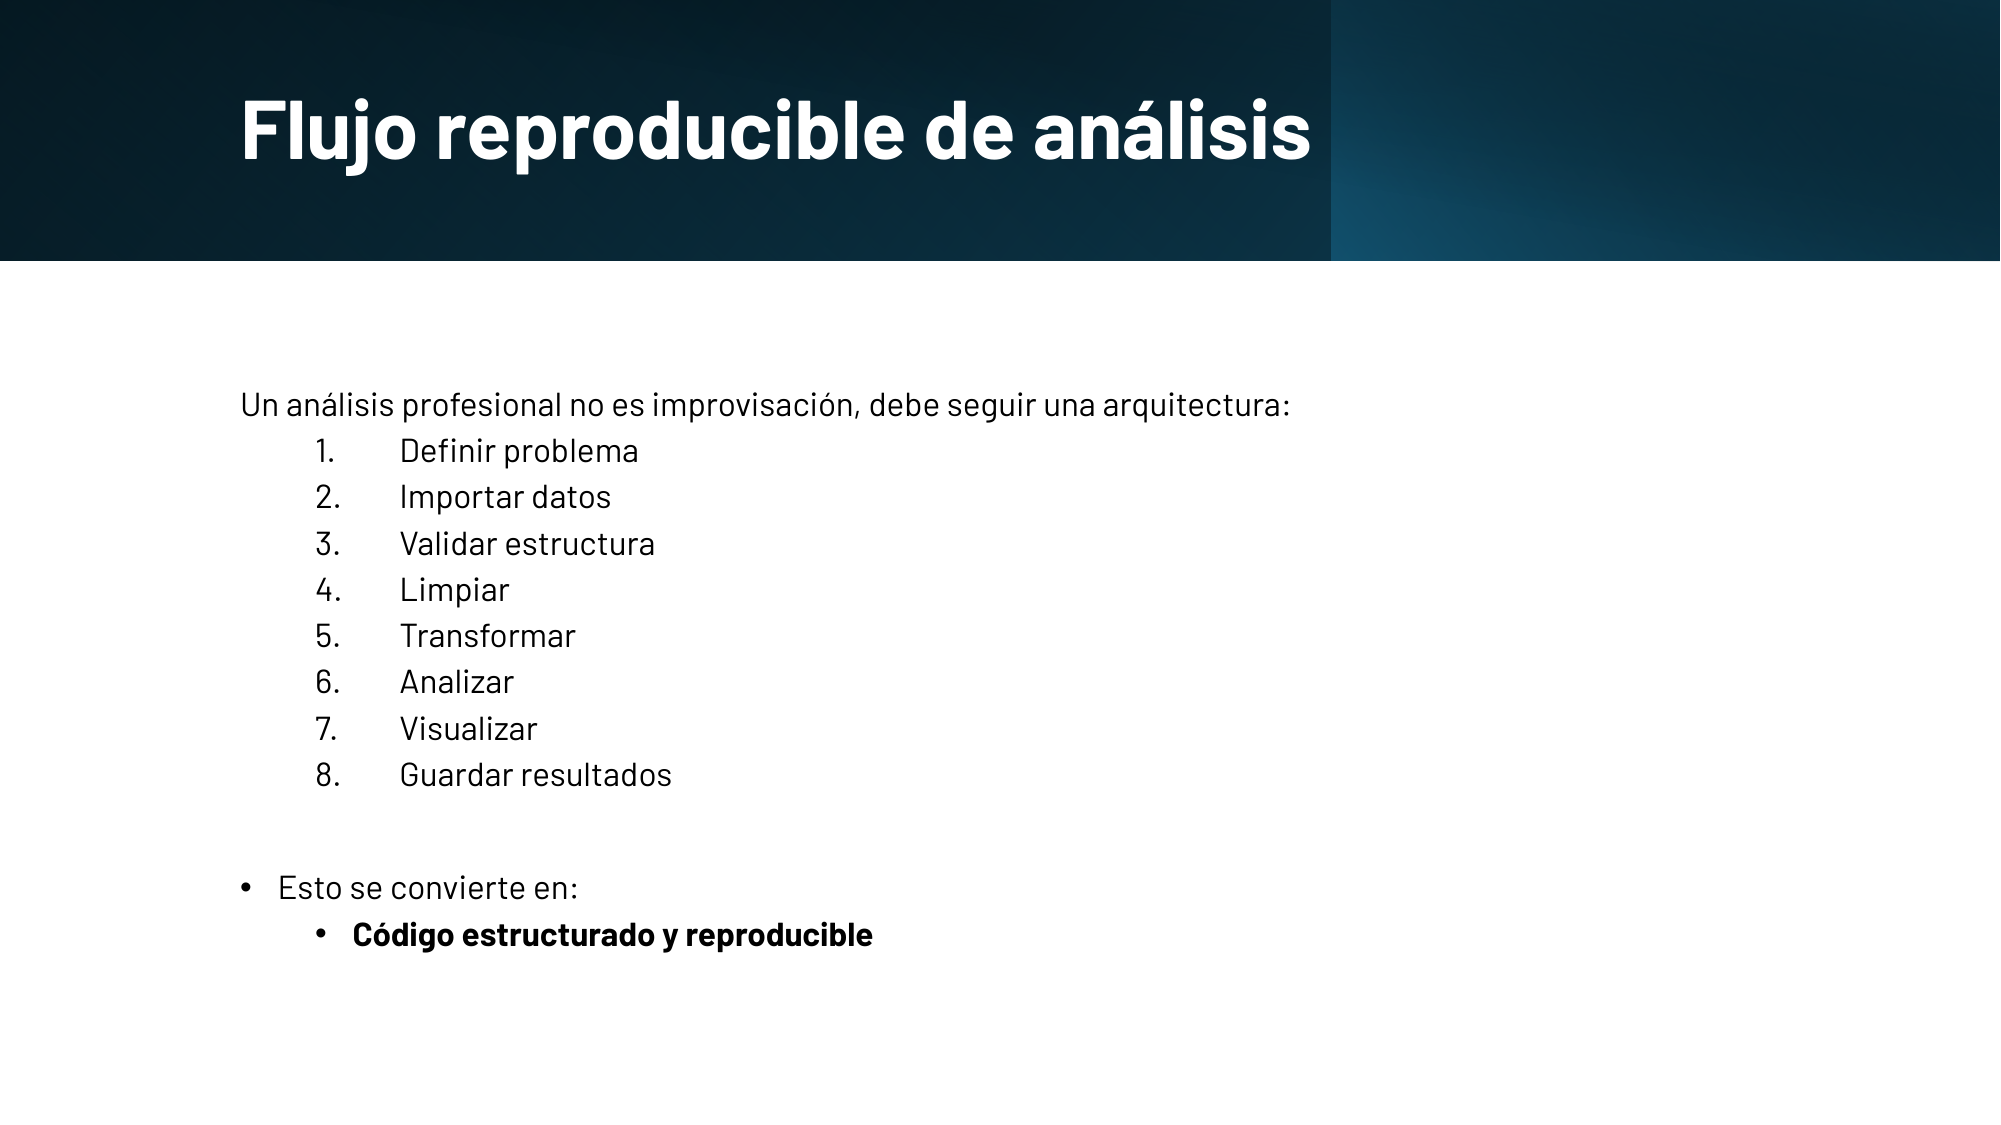

# Flujo reproducible de análisis
Un análisis profesional no es improvisación, debe seguir una arquitectura:
Definir problema
Importar datos
Validar estructura
Limpiar
Transformar
Analizar
Visualizar
Guardar resultados

Esto se convierte en:
Código estructurado y reproducible